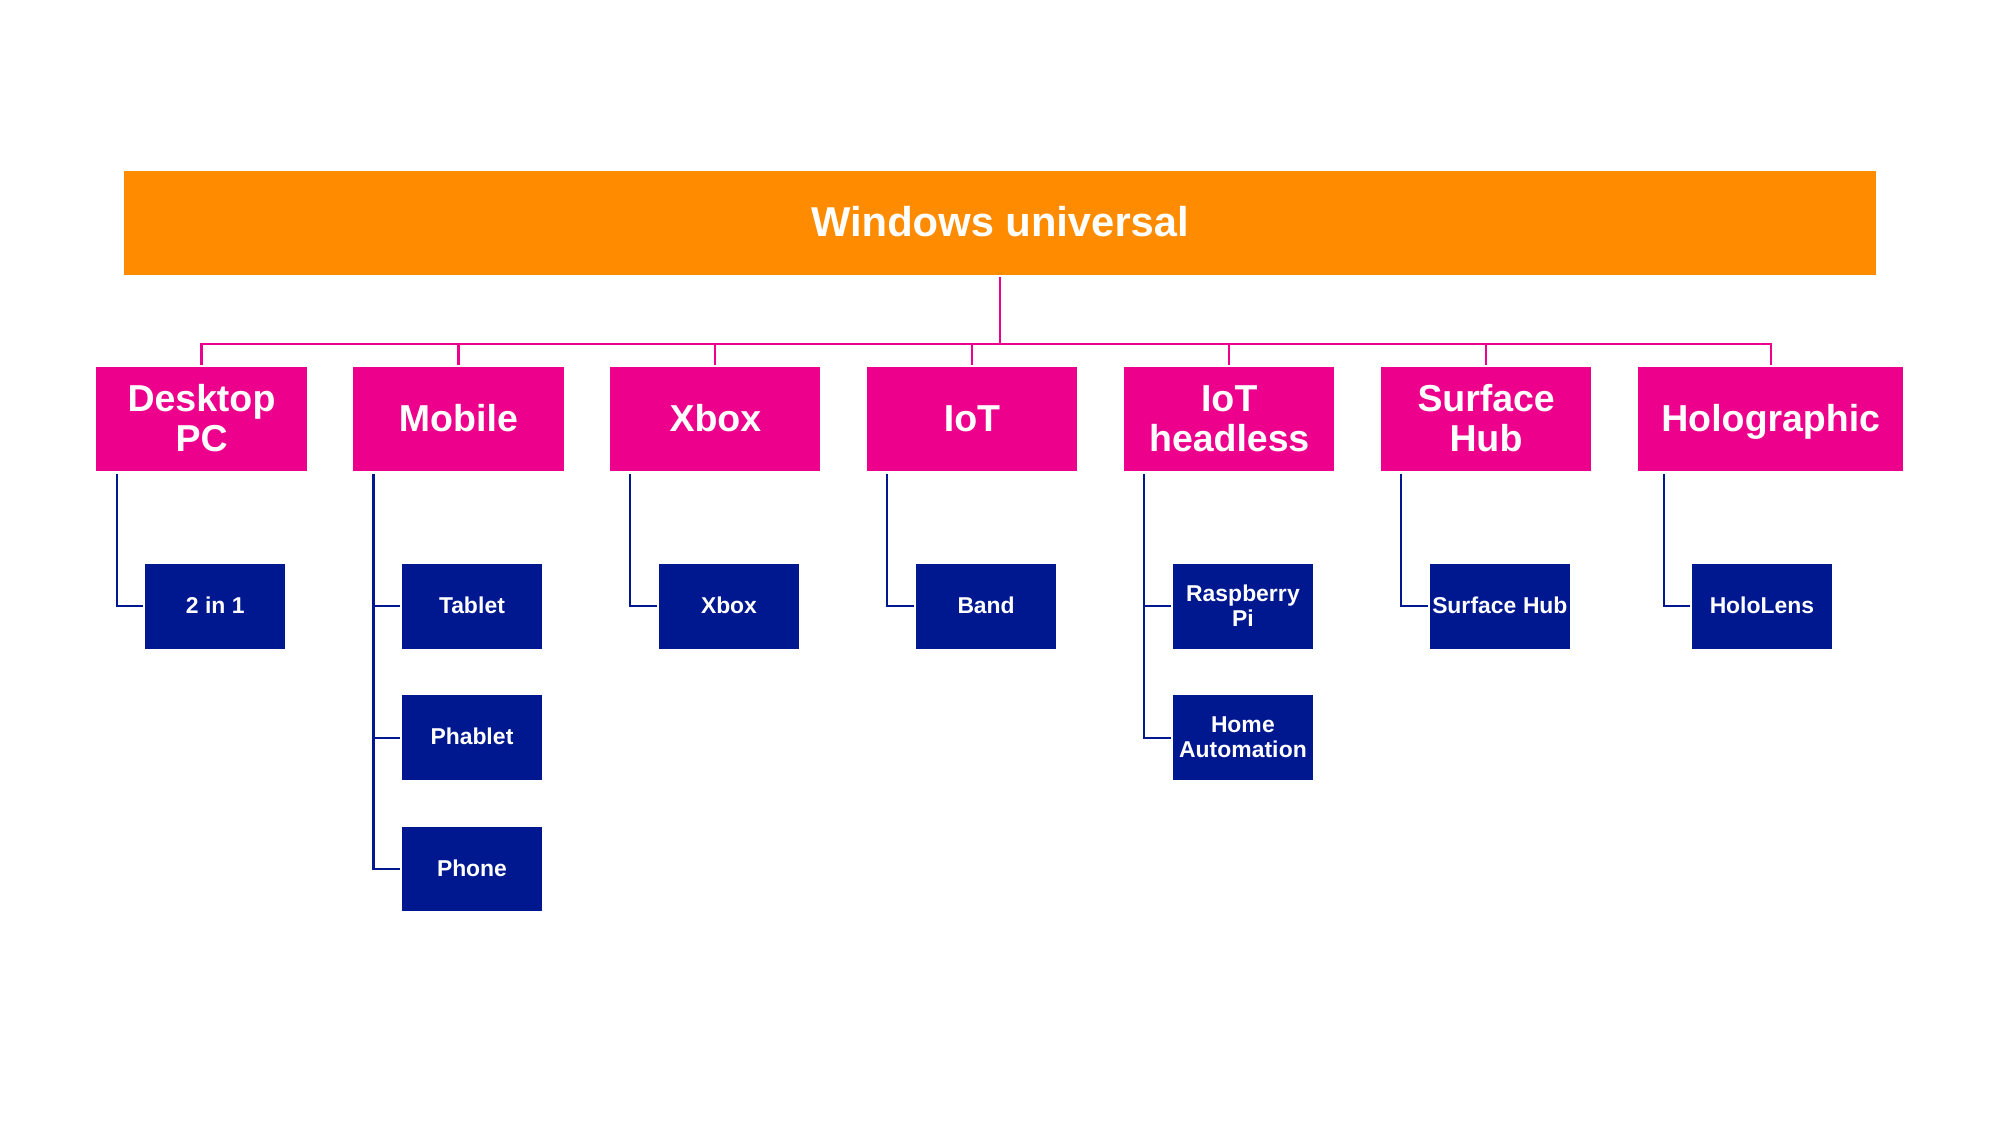

Windows universal
Desktop
PC
2 in 1
Mobile
Tablet
Phablet
Phone
Xbox
Xbox
IoT
Band
IoT headless
Raspberry Pi
Home Automation
Surface Hub
Surface Hub
Holographic
HoloLens